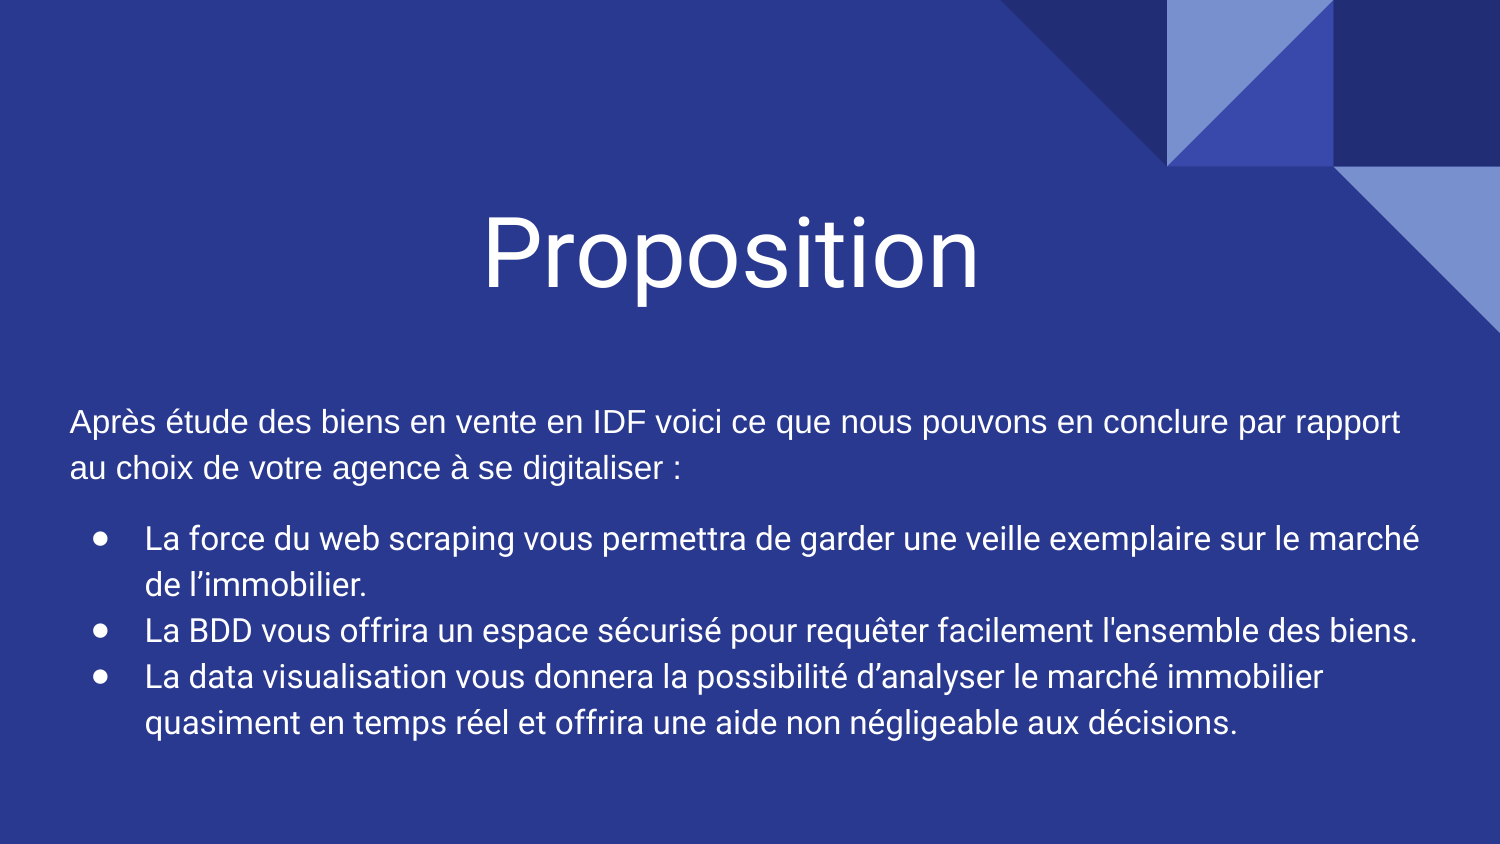

# Proposition
Après étude des biens en vente en IDF voici ce que nous pouvons en conclure par rapport au choix de votre agence à se digitaliser :
La force du web scraping vous permettra de garder une veille exemplaire sur le marché de l’immobilier.
La BDD vous offrira un espace sécurisé pour requêter facilement l'ensemble des biens.
La data visualisation vous donnera la possibilité d’analyser le marché immobilier quasiment en temps réel et offrira une aide non négligeable aux décisions.